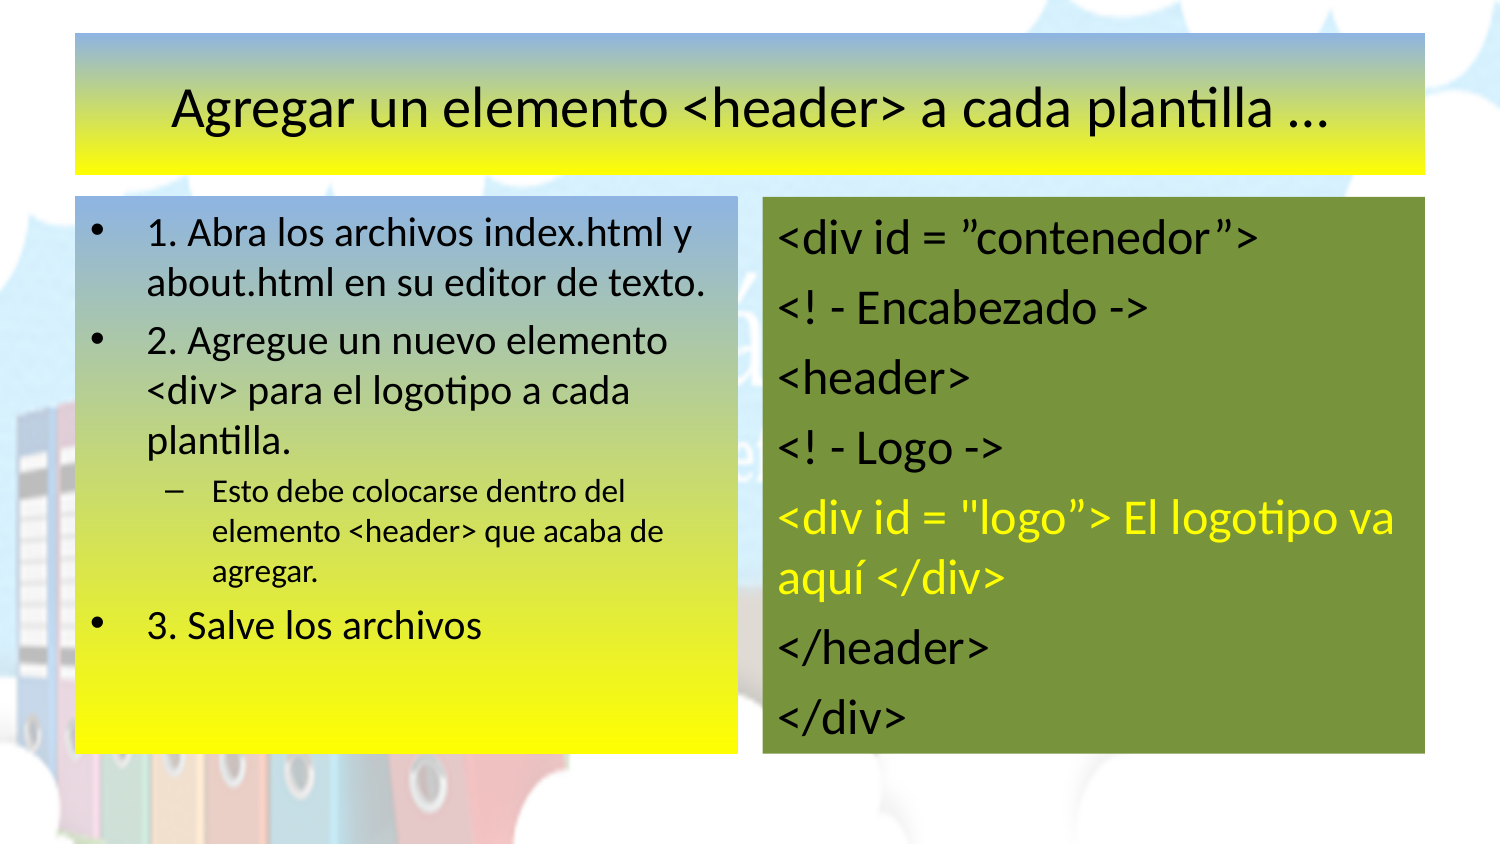

# Agregar un elemento <header> a cada plantilla …
1. Abra los archivos index.html y about.html en su editor de texto.
2. Agregue un nuevo elemento <div> para el logotipo a cada plantilla.
Esto debe colocarse dentro del elemento <header> que acaba de agregar.
3. Salve los archivos
<div id = ”contenedor”>
<! - Encabezado ->
<header>
<! - Logo ->
<div id = "logo”> El logotipo va aquí </div>
</header>
</div>